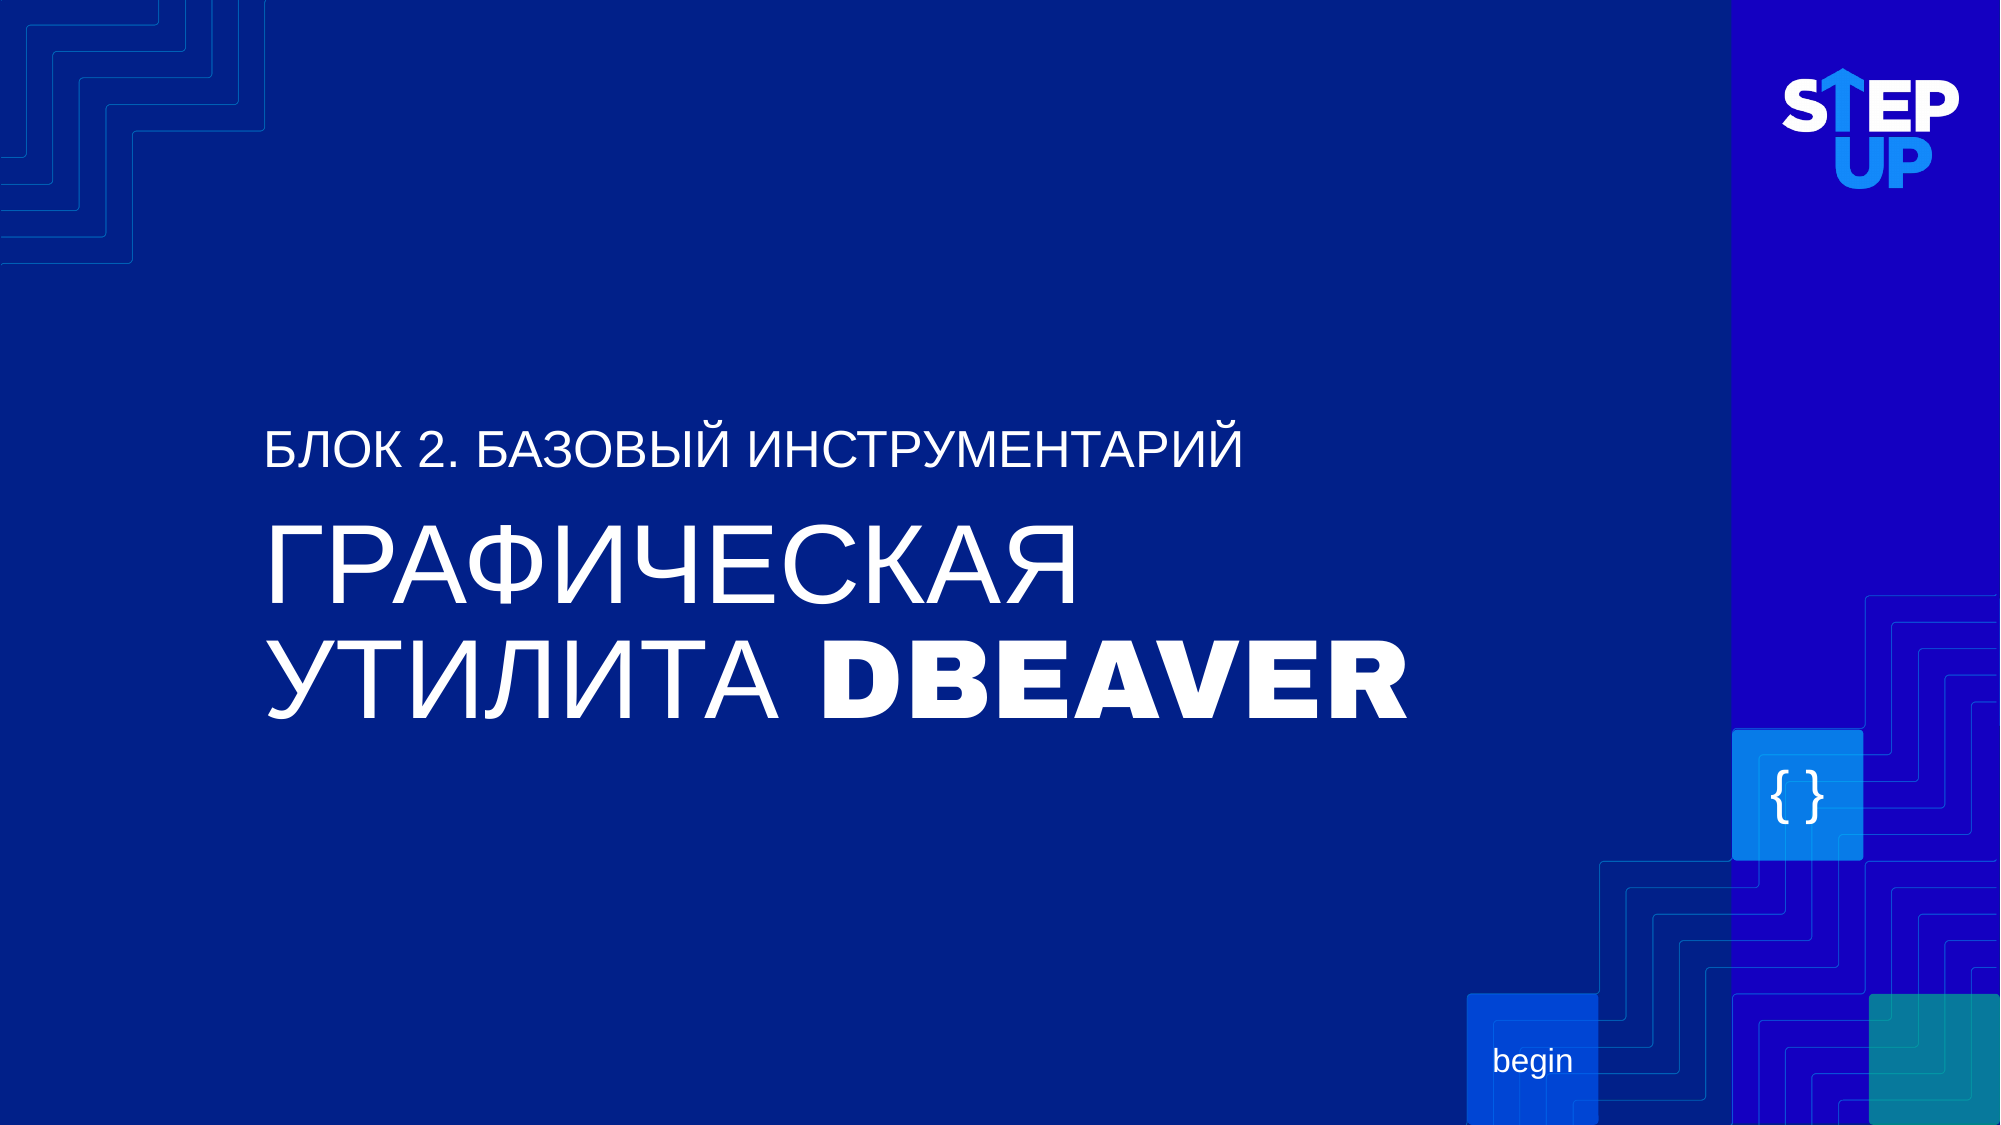

БЛОК 2. БАЗОВЫЙ ИНСТРУМЕНТАРИЙ
# ГРАФИЧЕСКАЯ УТИЛИТА DBEAVER